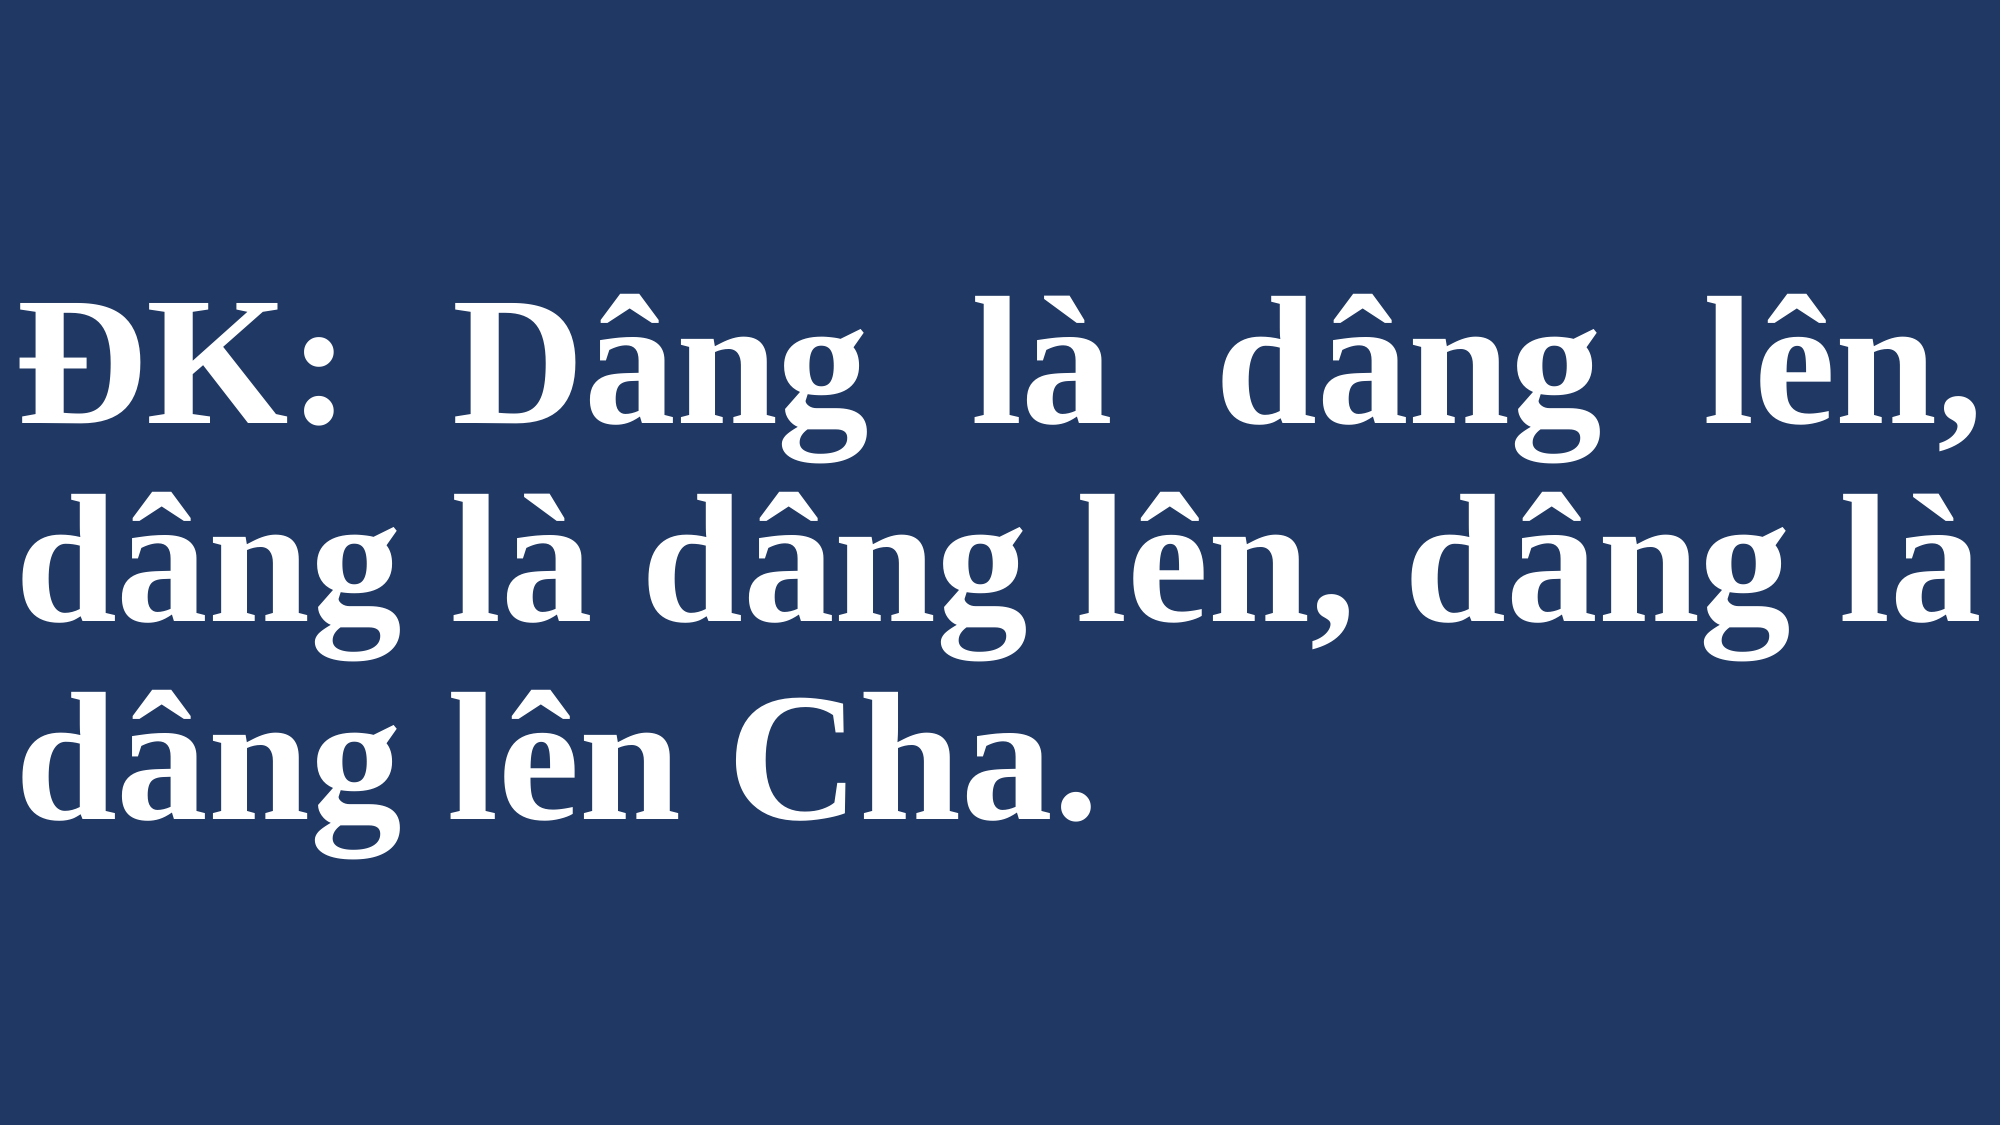

# ĐK: Dâng là dâng lên, dâng là dâng lên, dâng là dâng lên Cha.